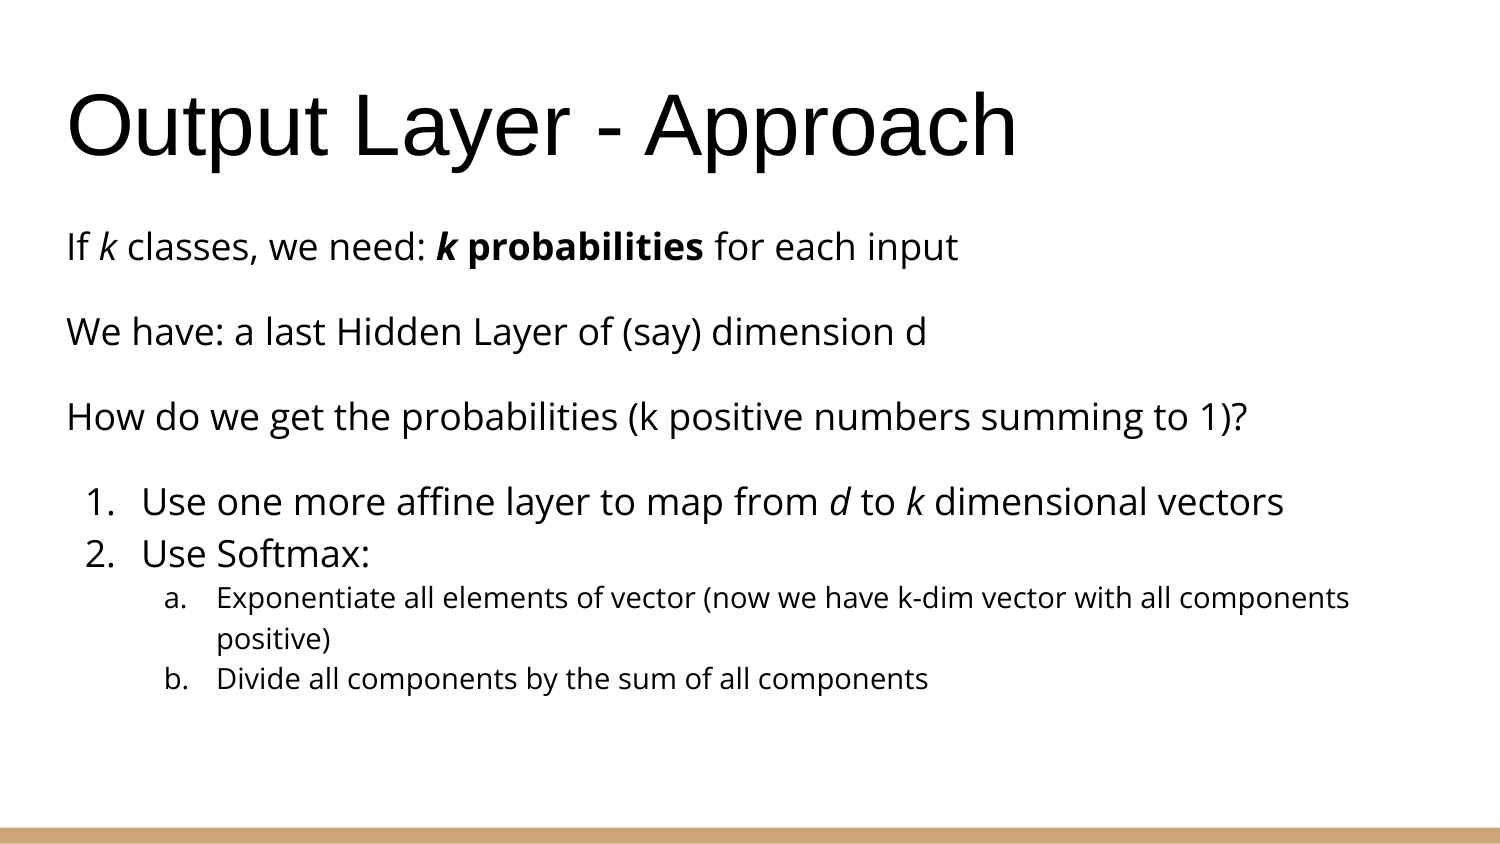

# Output Layer - Approach
If k classes, we need: k probabilities for each input
We have: a last Hidden Layer of (say) dimension d
How do we get the probabilities (k positive numbers summing to 1)?
Use one more affine layer to map from d to k dimensional vectors
Use Softmax:
Exponentiate all elements of vector (now we have k-dim vector with all components positive)
Divide all components by the sum of all components